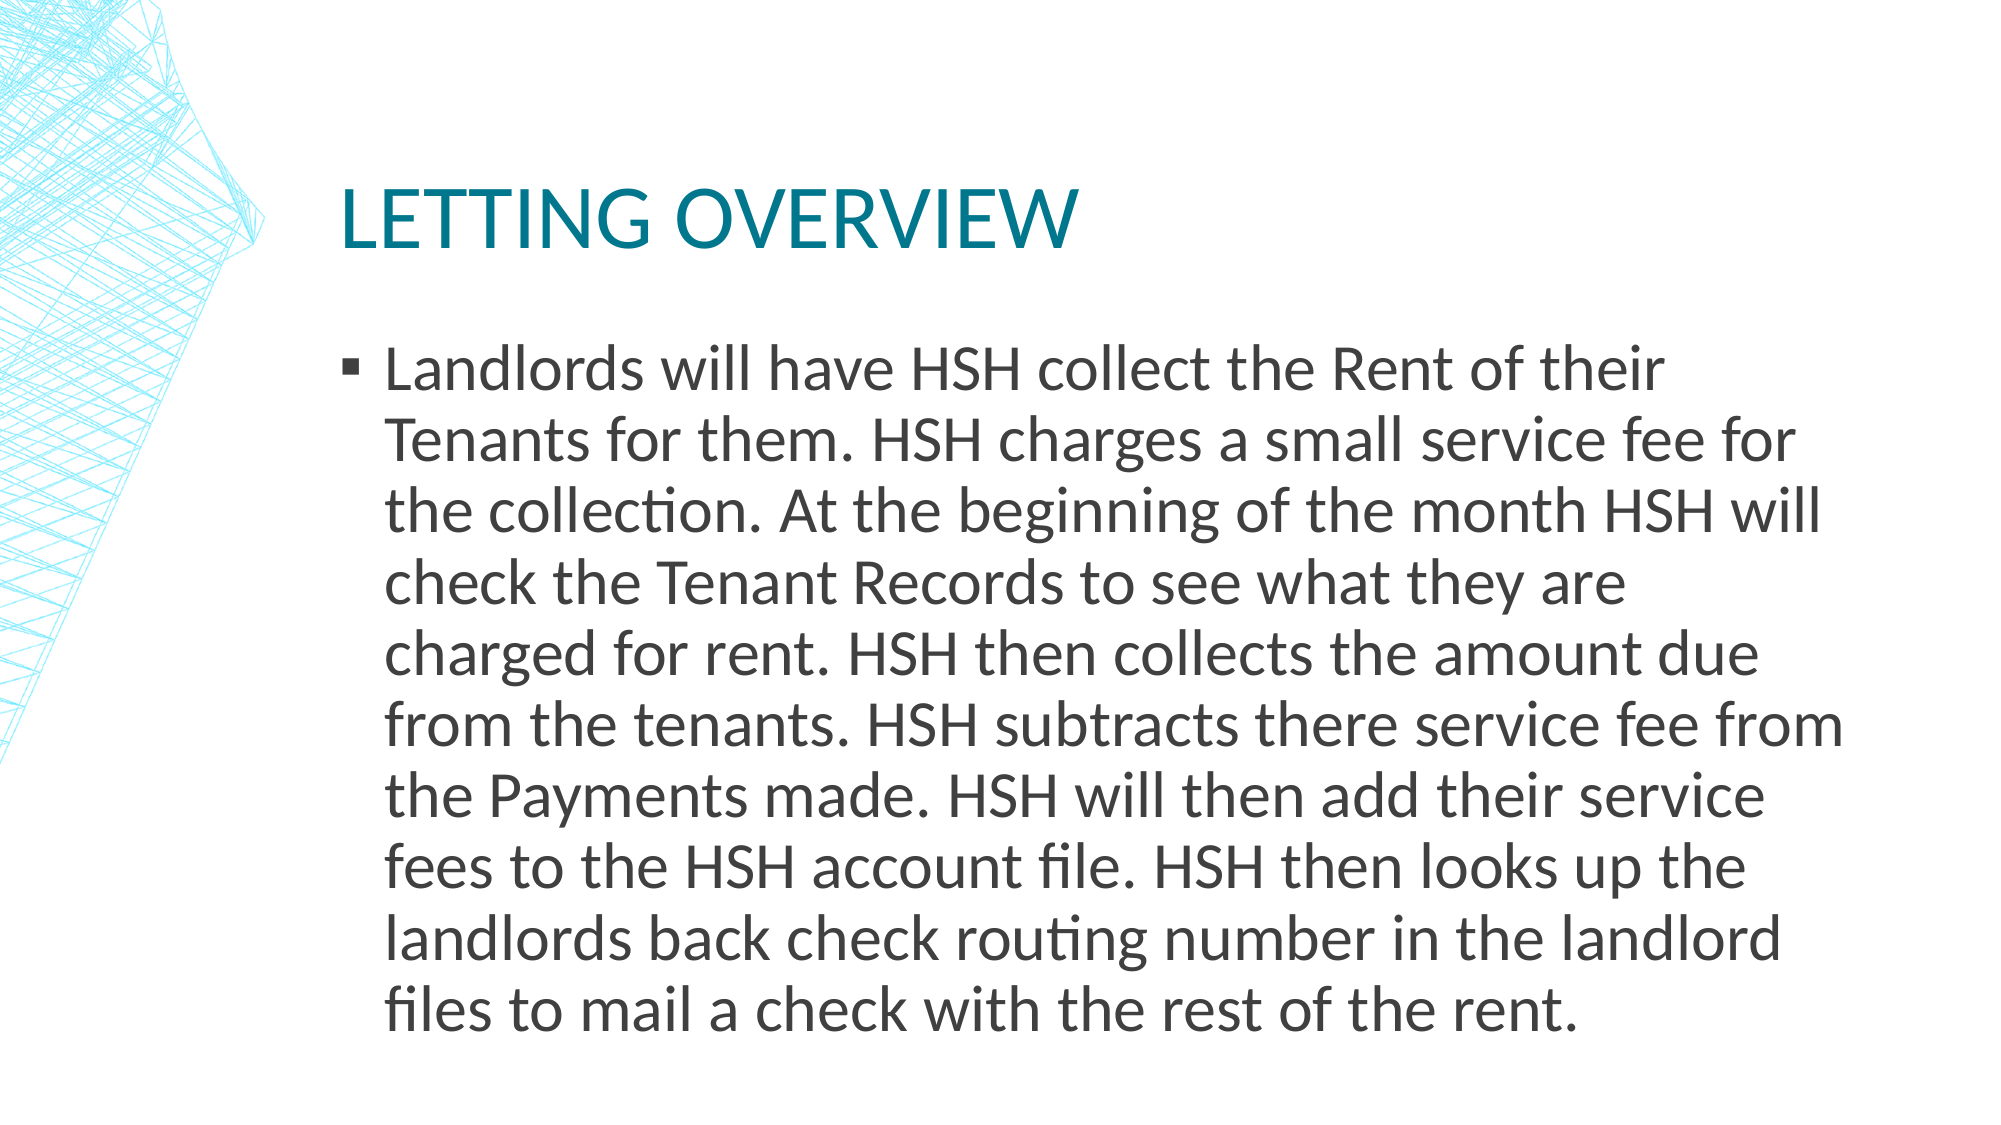

# Letting overview
Landlords will have HSH collect the Rent of their Tenants for them. HSH charges a small service fee for the collection. At the beginning of the month HSH will check the Tenant Records to see what they are charged for rent. HSH then collects the amount due from the tenants. HSH subtracts there service fee from the Payments made. HSH will then add their service fees to the HSH account file. HSH then looks up the landlords back check routing number in the landlord files to mail a check with the rest of the rent.